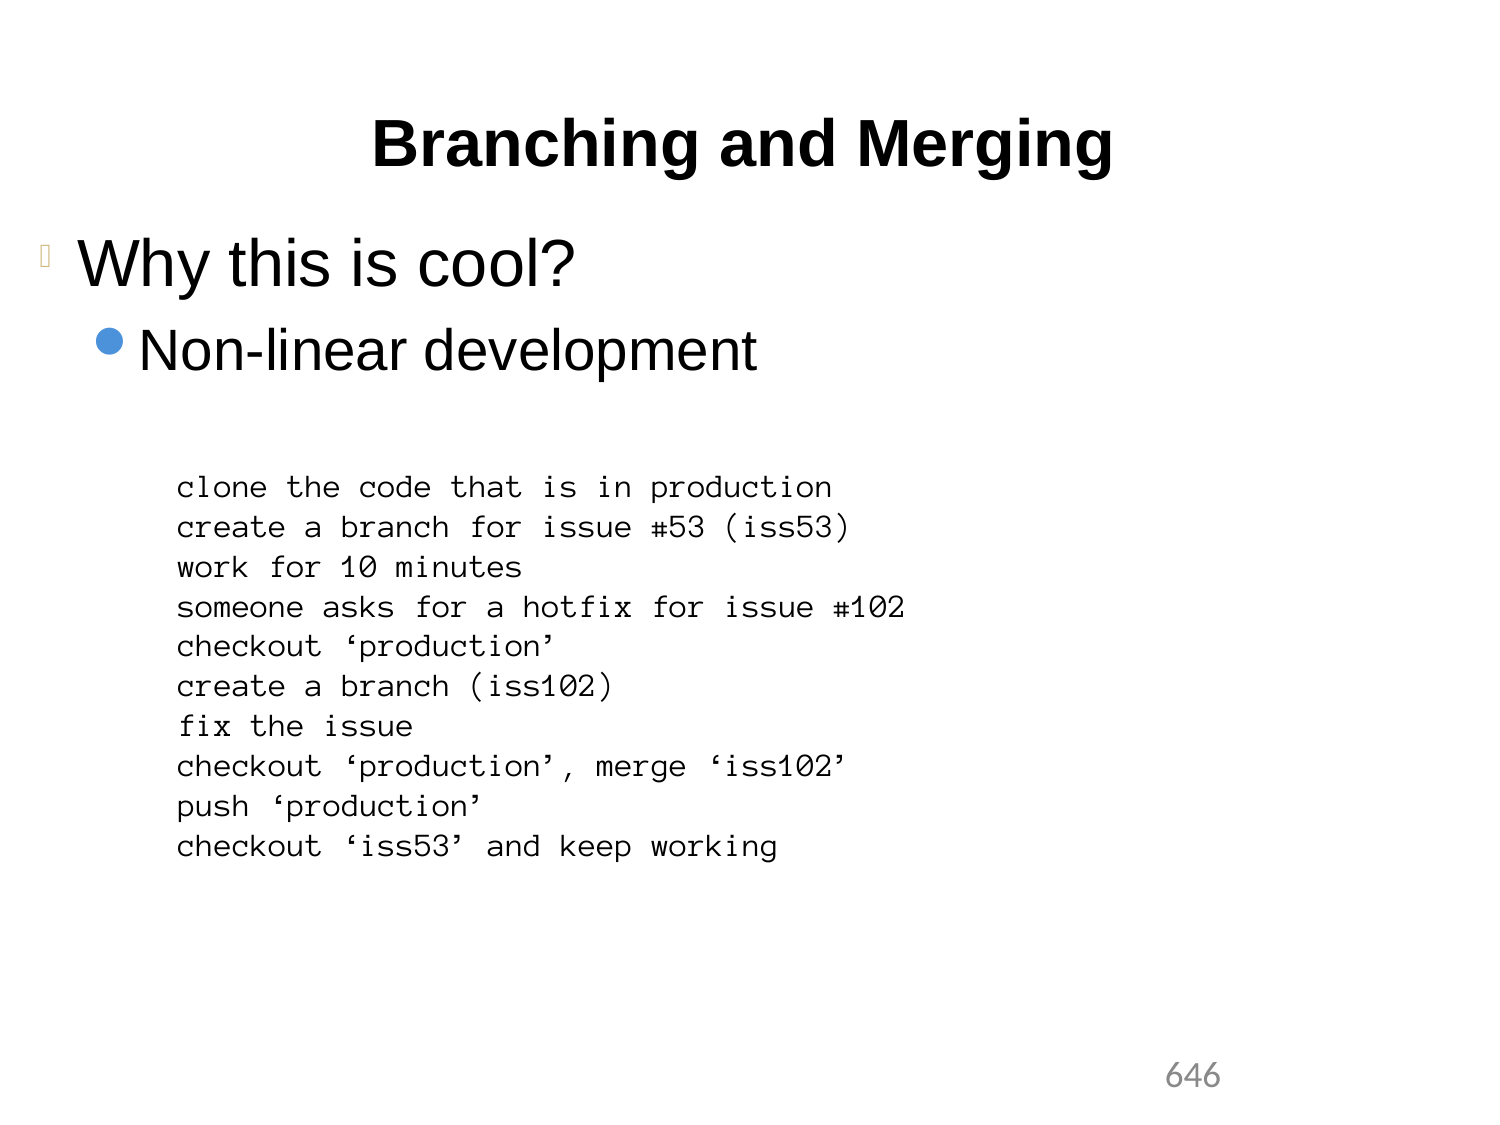

Branching and Merging
Why this is cool?
Non-linear development
clone the code that is in production
create a branch for issue #53 (iss53)
work for 10 minutes
someone asks for a hotfix for issue #102
checkout ‘production’
create a branch (iss102)
fix the issue
checkout ‘production’, merge ‘iss102’
push ‘production’
checkout ‘iss53’ and keep working
646